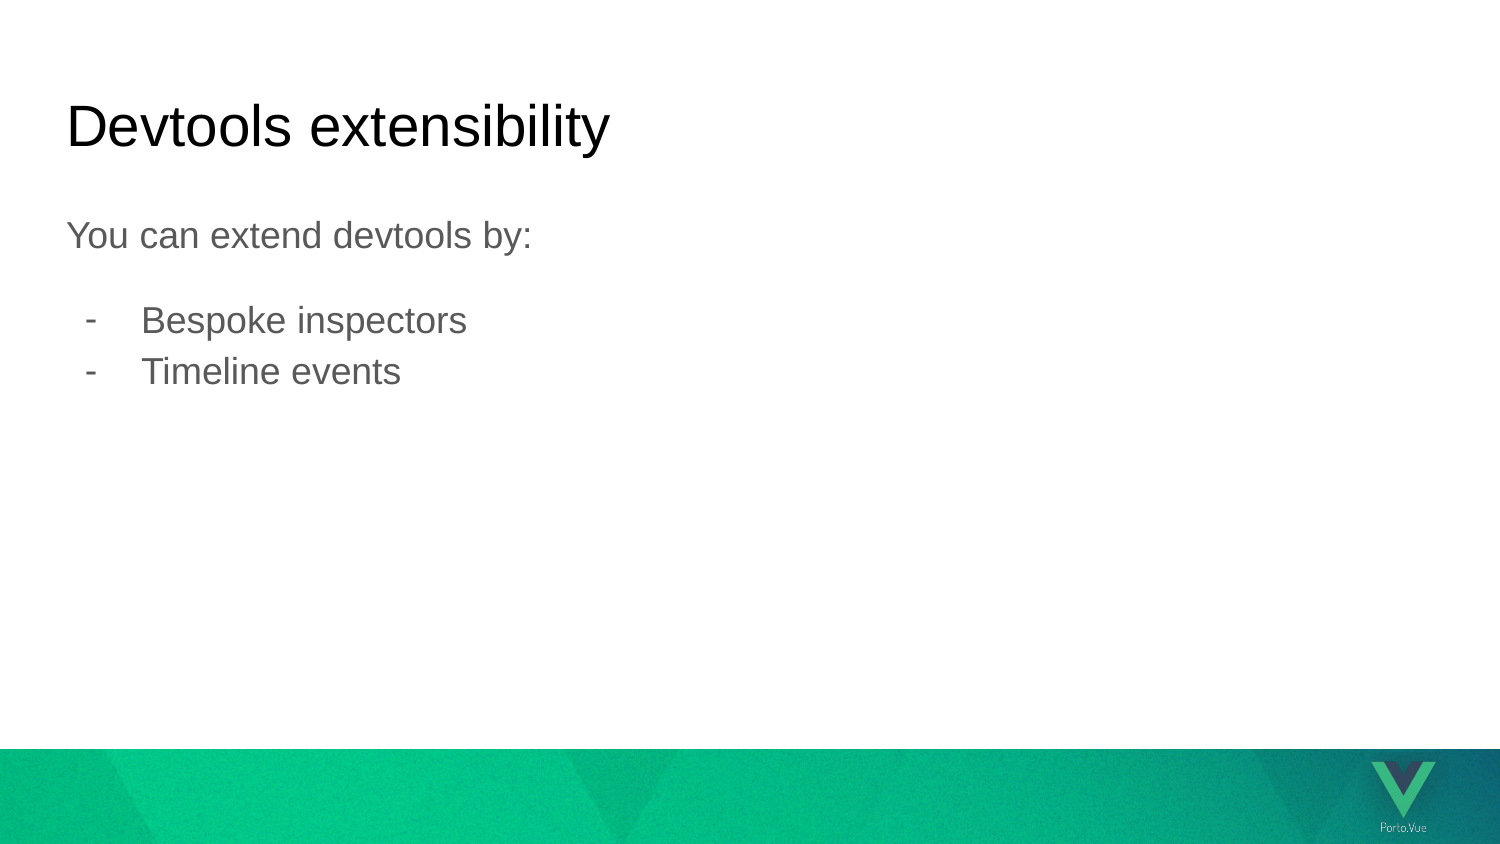

# Devtools extensibility
You can extend devtools by:
Bespoke inspectors
Timeline events